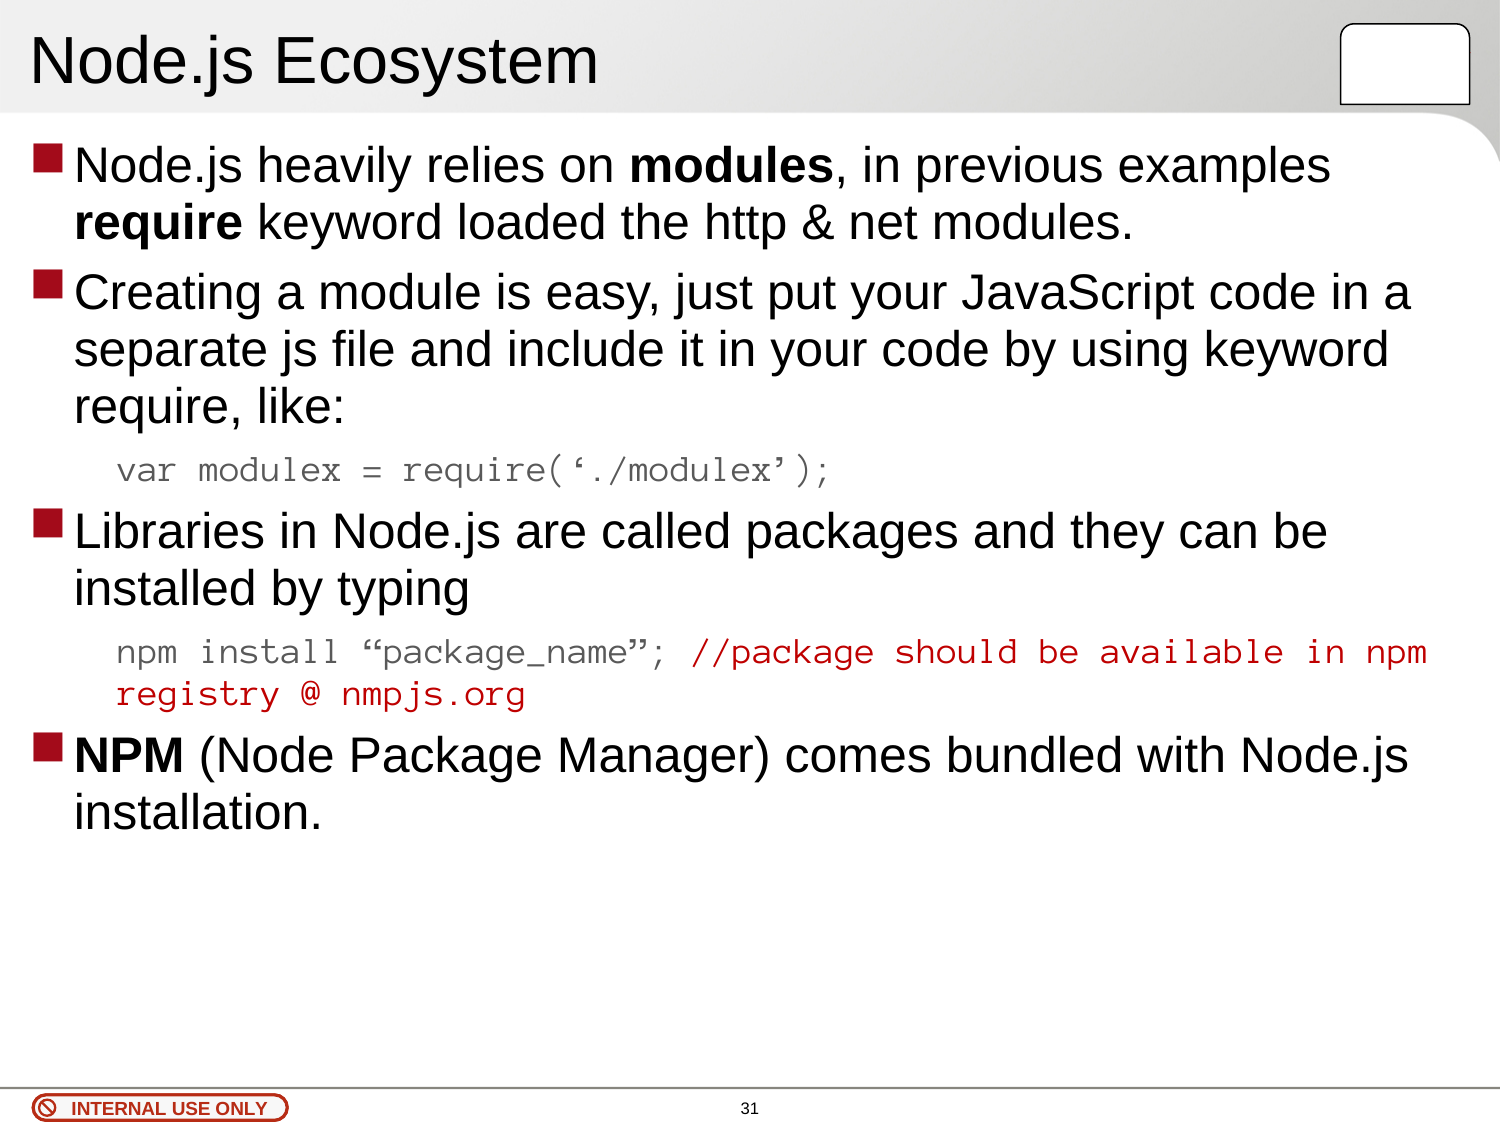

# Node.js Ecosystem
Node.js heavily relies on modules, in previous examples require keyword loaded the http & net modules.
Creating a module is easy, just put your JavaScript code in a separate js file and include it in your code by using keyword require, like:
	var modulex = require(‘./modulex’);
Libraries in Node.js are called packages and they can be installed by typing
	npm install “package_name”; //package should be available in npm registry @ nmpjs.org
NPM (Node Package Manager) comes bundled with Node.js installation.